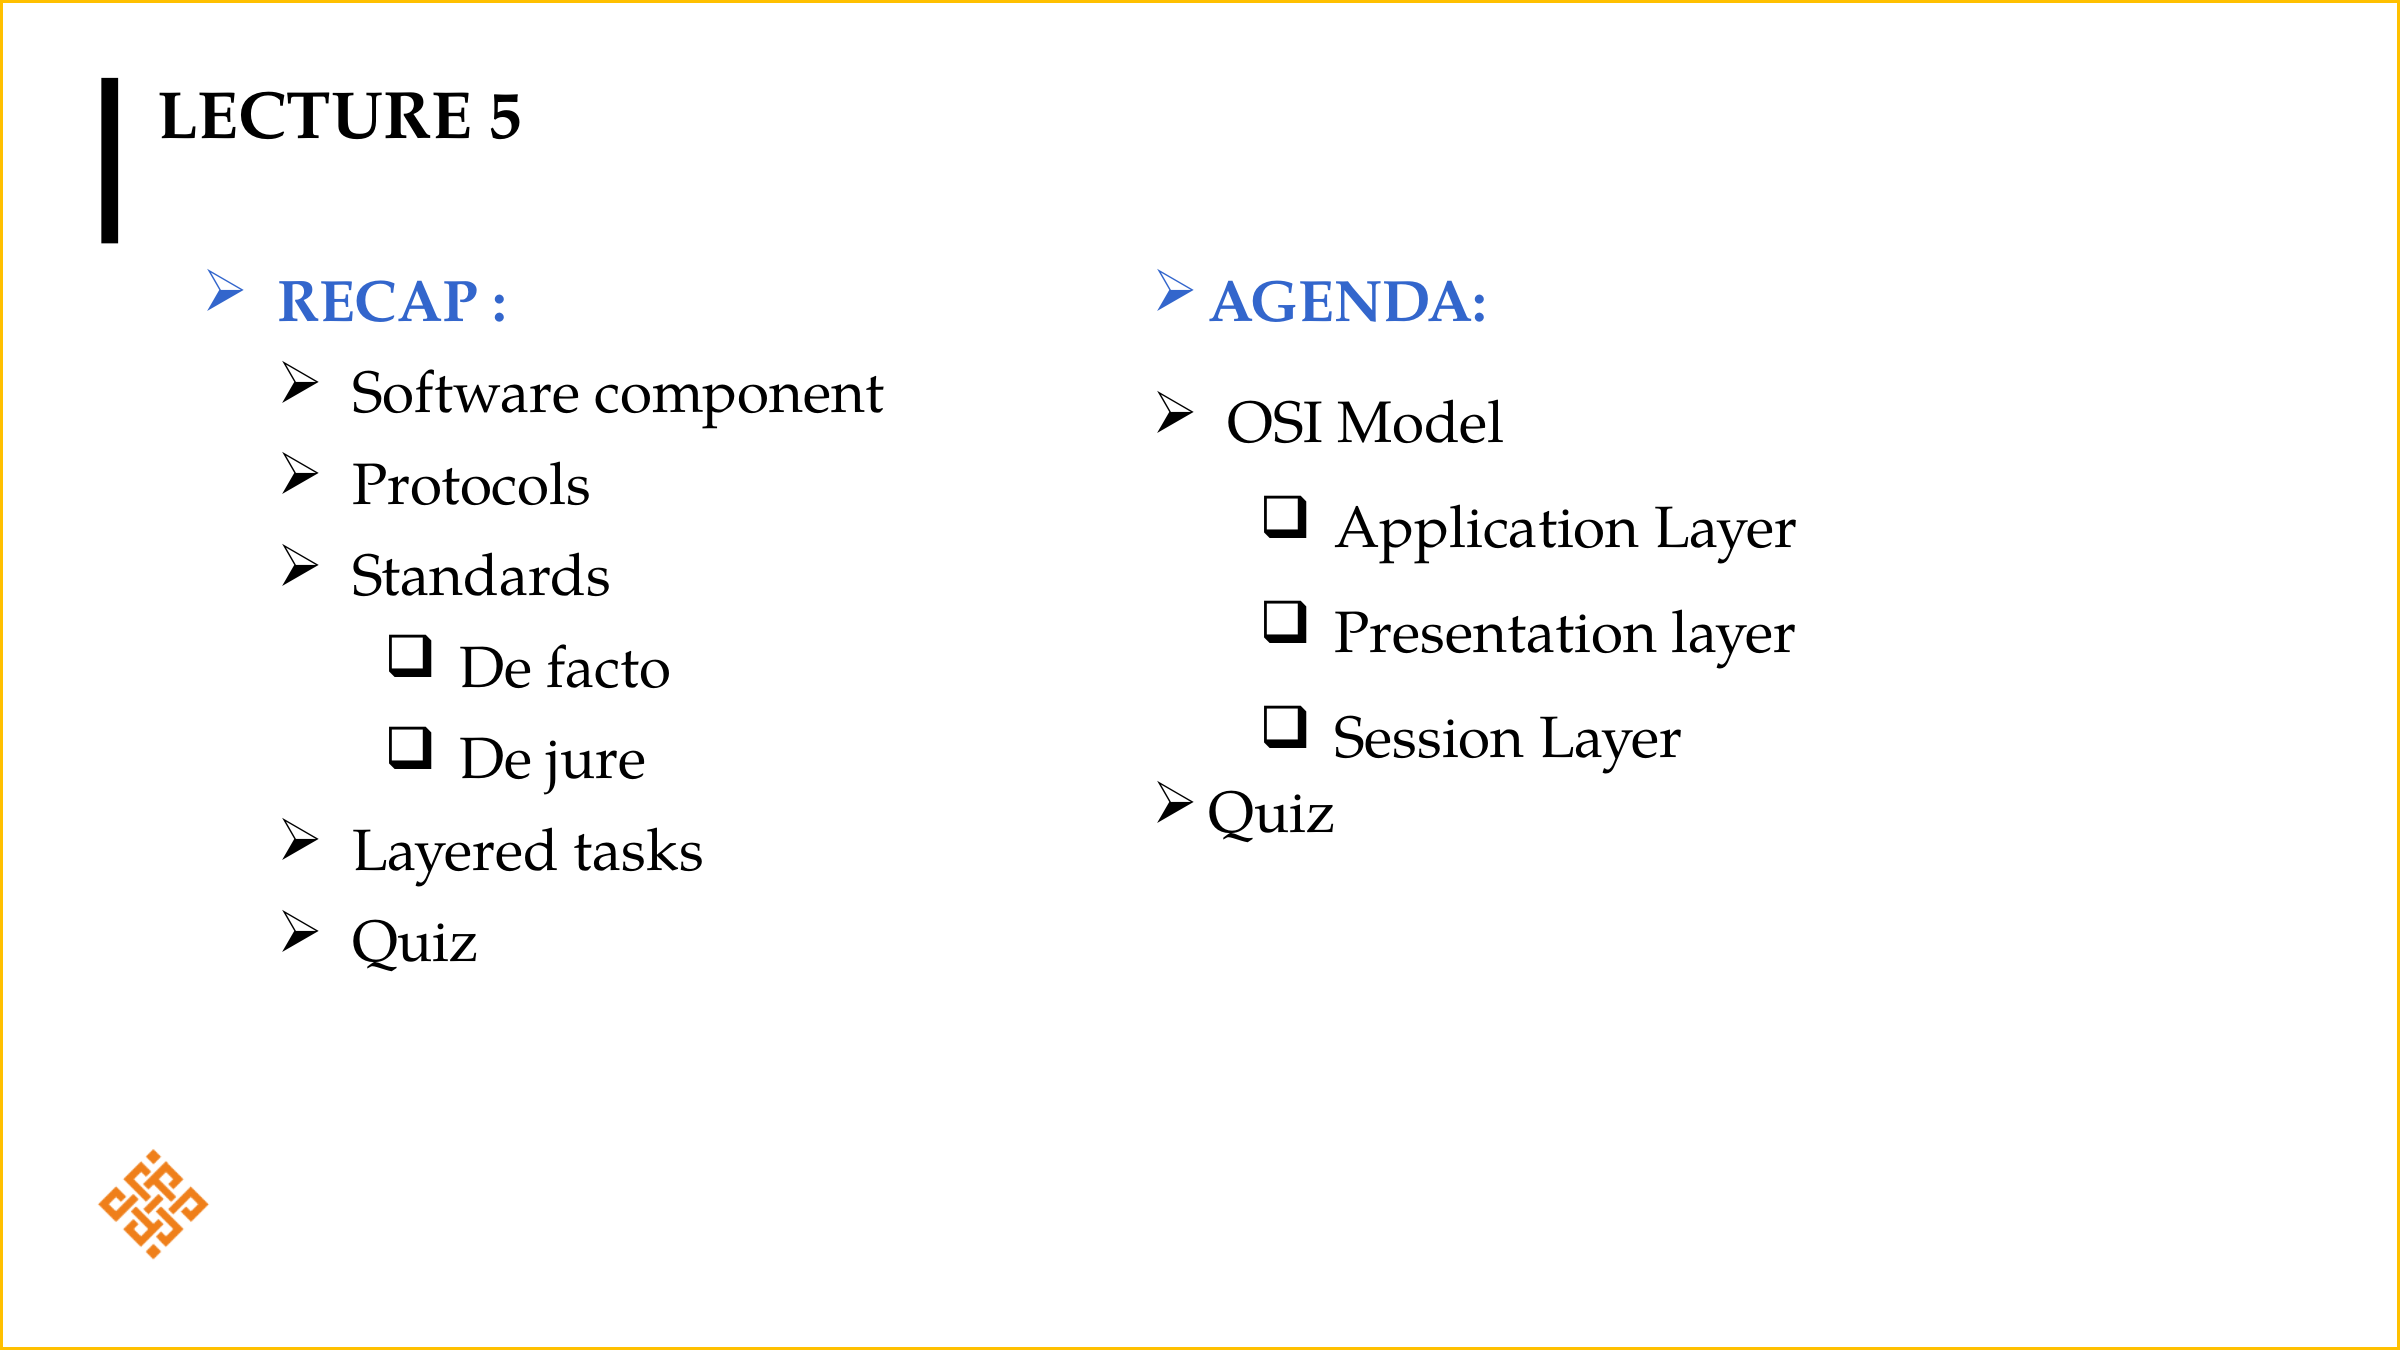

# Lecture 5
RECAP :
Software component
Protocols
Standards
De facto
De jure
Layered tasks
Quiz

AGENDA:
OSI Model
Application Layer
Presentation layer
Session Layer
Quiz